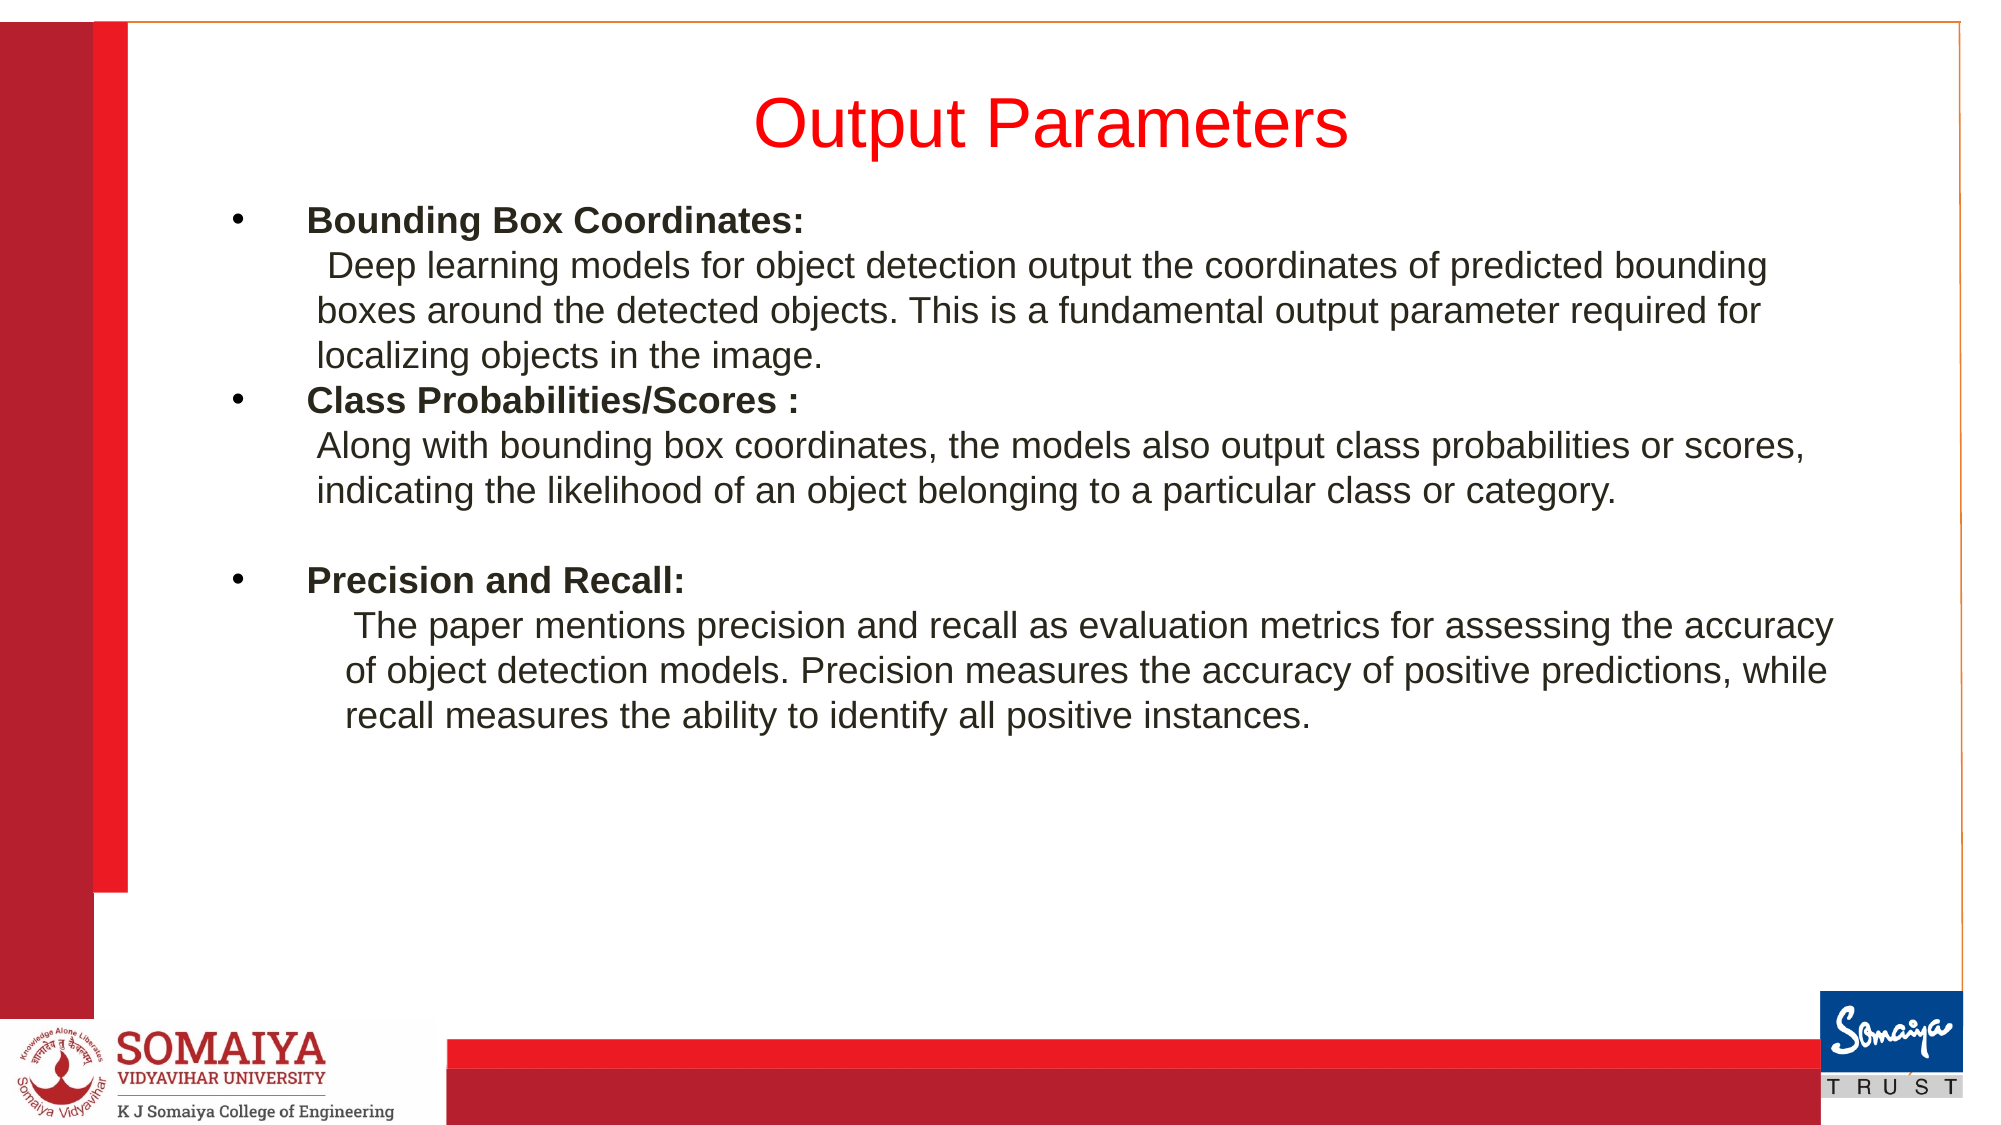

# Output Parameters
Bounding Box Coordinates:
 Deep learning models for object detection output the coordinates of predicted bounding boxes around the detected objects. This is a fundamental output parameter required for localizing objects in the image.
Class Probabilities/Scores :
Along with bounding box coordinates, the models also output class probabilities or scores, indicating the likelihood of an object belonging to a particular class or category.
Precision and Recall:
The paper mentions precision and recall as evaluation metrics for assessing the accuracy of object detection models. Precision measures the accuracy of positive predictions, while recall measures the ability to identify all positive instances.